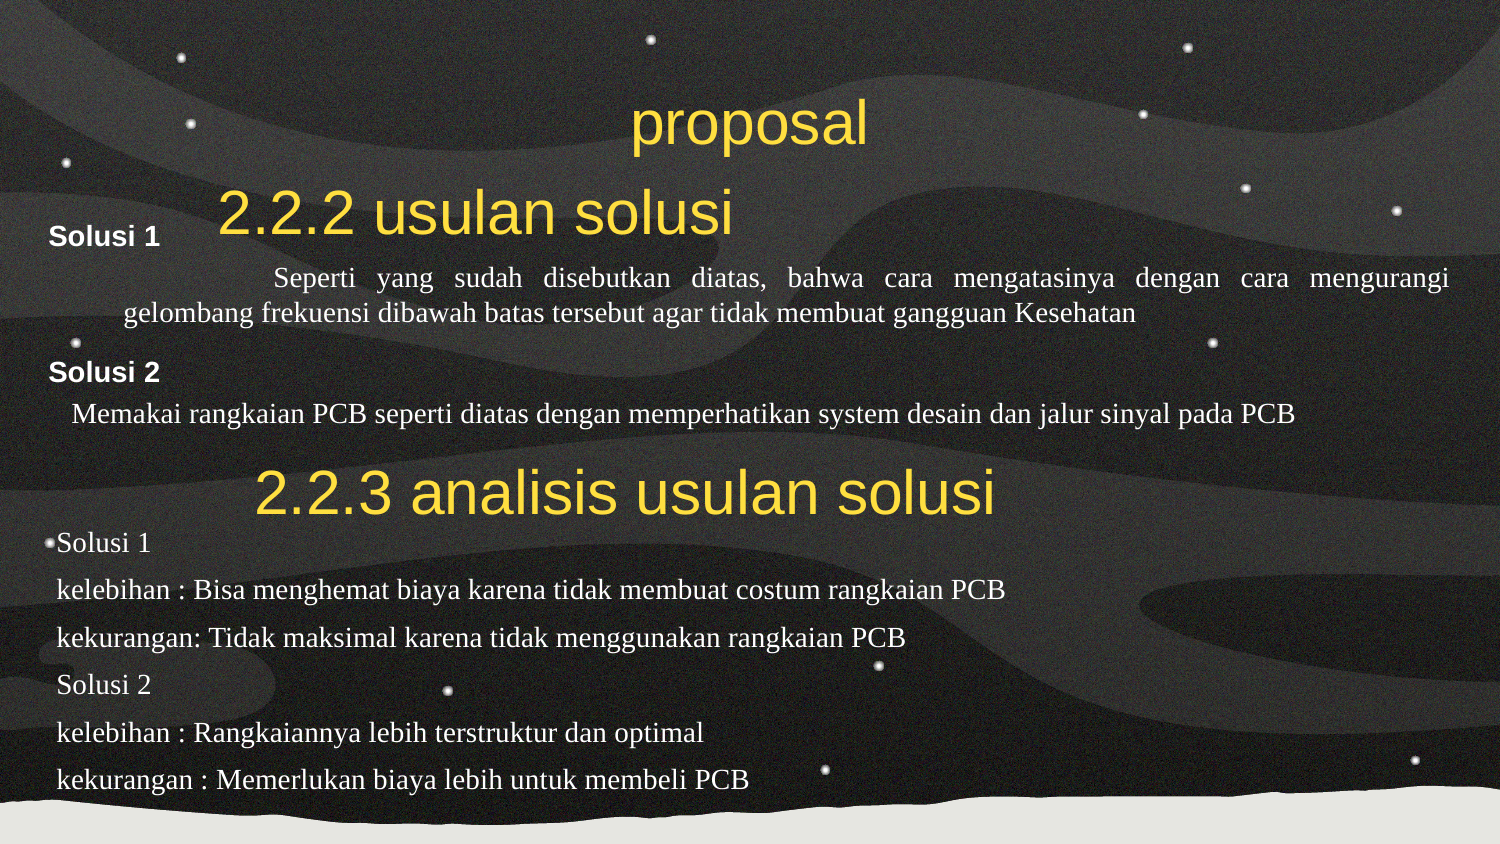

proposal
2.2.2 usulan solusi
Solusi 1
		Seperti yang sudah disebutkan diatas, bahwa cara mengatasinya dengan cara mengurangi gelombang frekuensi dibawah batas tersebut agar tidak membuat gangguan Kesehatan
Solusi 2
Memakai rangkaian PCB seperti diatas dengan memperhatikan system desain dan jalur sinyal pada PCB
2.2.3 analisis usulan solusi
Solusi 1
kelebihan : Bisa menghemat biaya karena tidak membuat costum rangkaian PCB
kekurangan: Tidak maksimal karena tidak menggunakan rangkaian PCB
Solusi 2
kelebihan : Rangkaiannya lebih terstruktur dan optimal
kekurangan : Memerlukan biaya lebih untuk membeli PCB